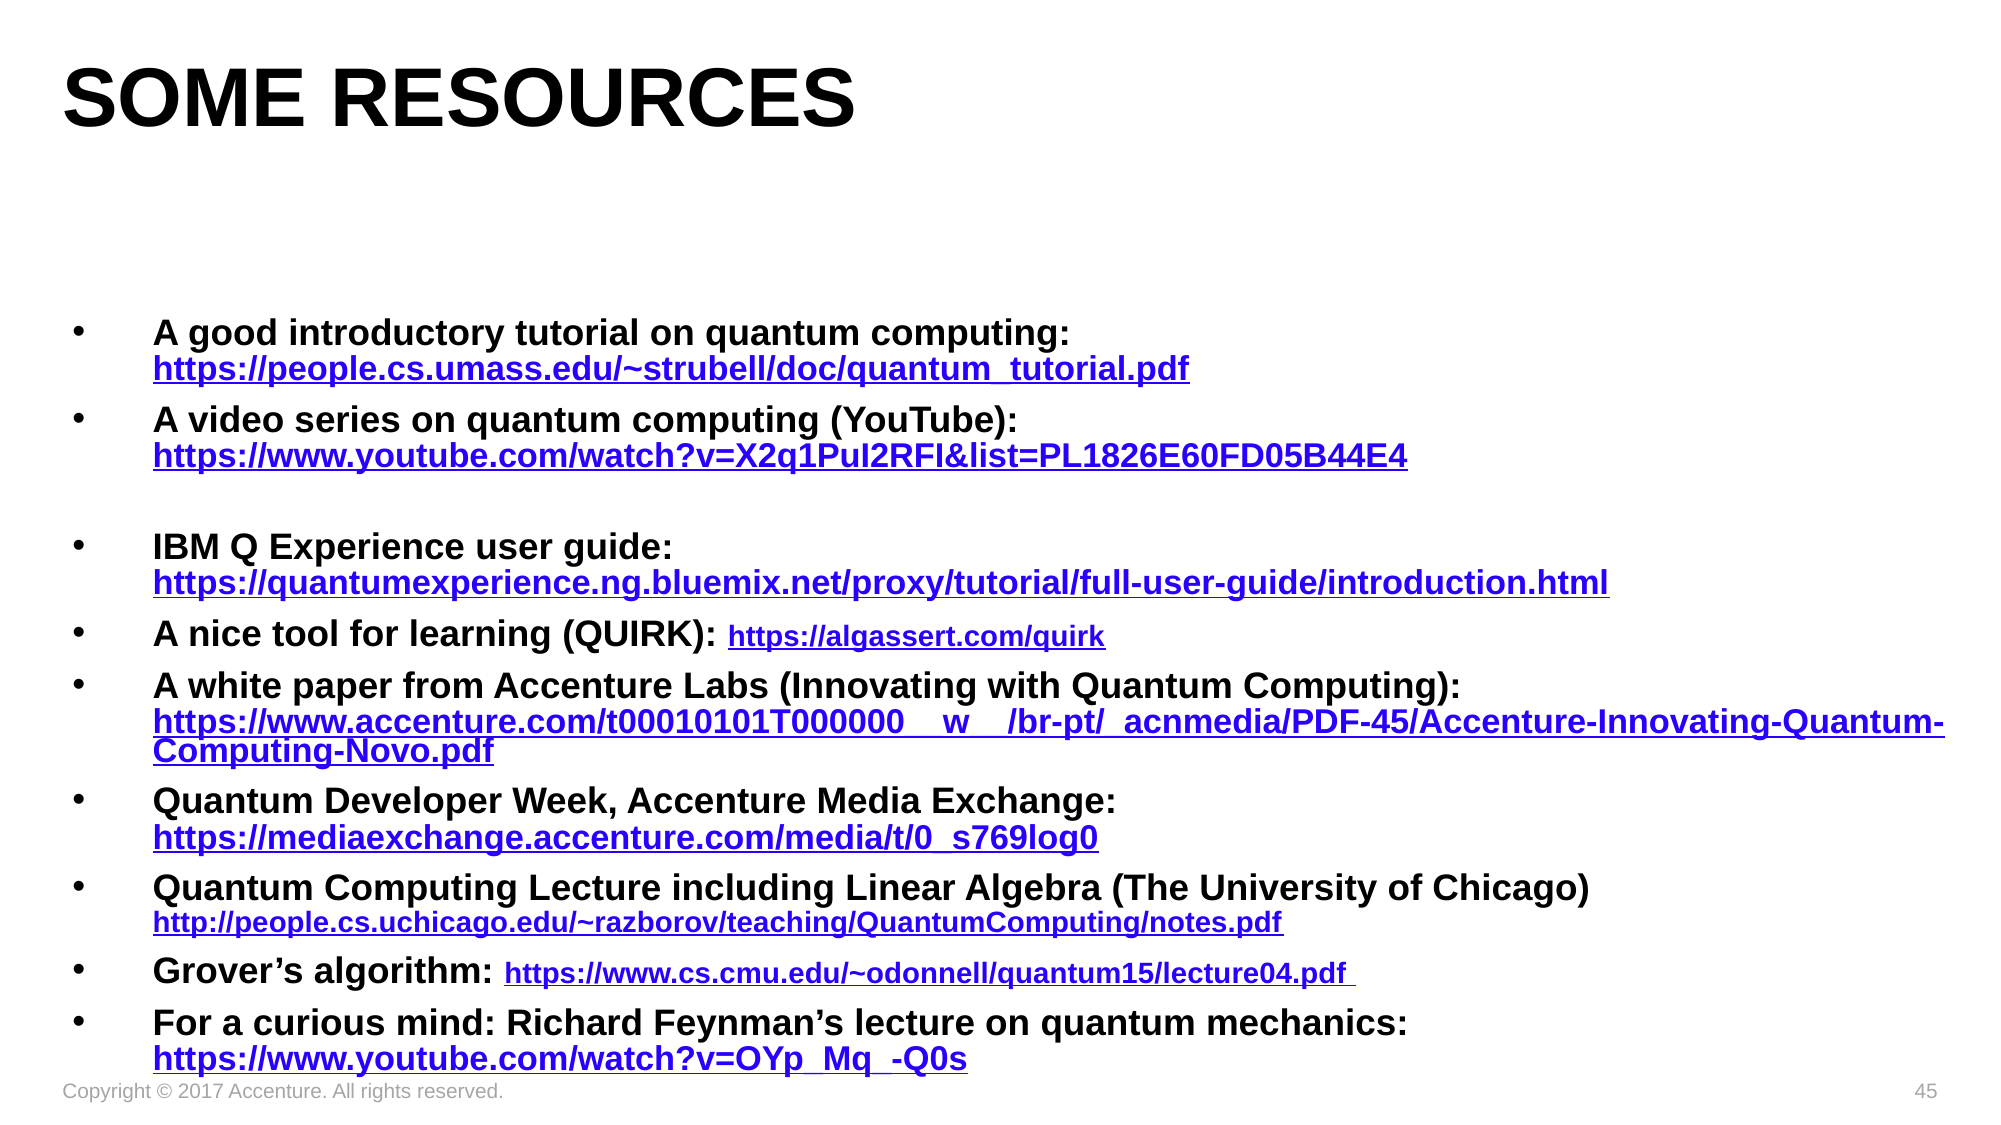

# SOME Resources
A good introductory tutorial on quantum computing: https://people.cs.umass.edu/~strubell/doc/quantum_tutorial.pdf
A video series on quantum computing (YouTube): https://www.youtube.com/watch?v=X2q1PuI2RFI&list=PL1826E60FD05B44E4

IBM Q Experience user guide: https://quantumexperience.ng.bluemix.net/proxy/tutorial/full-user-guide/introduction.html
A nice tool for learning (QUIRK): https://algassert.com/quirk
A white paper from Accenture Labs (Innovating with Quantum Computing): https://www.accenture.com/t00010101T000000__w__/br-pt/_acnmedia/PDF-45/Accenture-Innovating-Quantum-Computing-Novo.pdf
Quantum Developer Week, Accenture Media Exchange: https://mediaexchange.accenture.com/media/t/0_s769log0
Quantum Computing Lecture including Linear Algebra (The University of Chicago) http://people.cs.uchicago.edu/~razborov/teaching/QuantumComputing/notes.pdf
Grover’s algorithm: https://www.cs.cmu.edu/~odonnell/quantum15/lecture04.pdf
For a curious mind: Richard Feynman’s lecture on quantum mechanics: https://www.youtube.com/watch?v=OYp_Mq_-Q0s

Copyright © 2017 Accenture. All rights reserved.
45